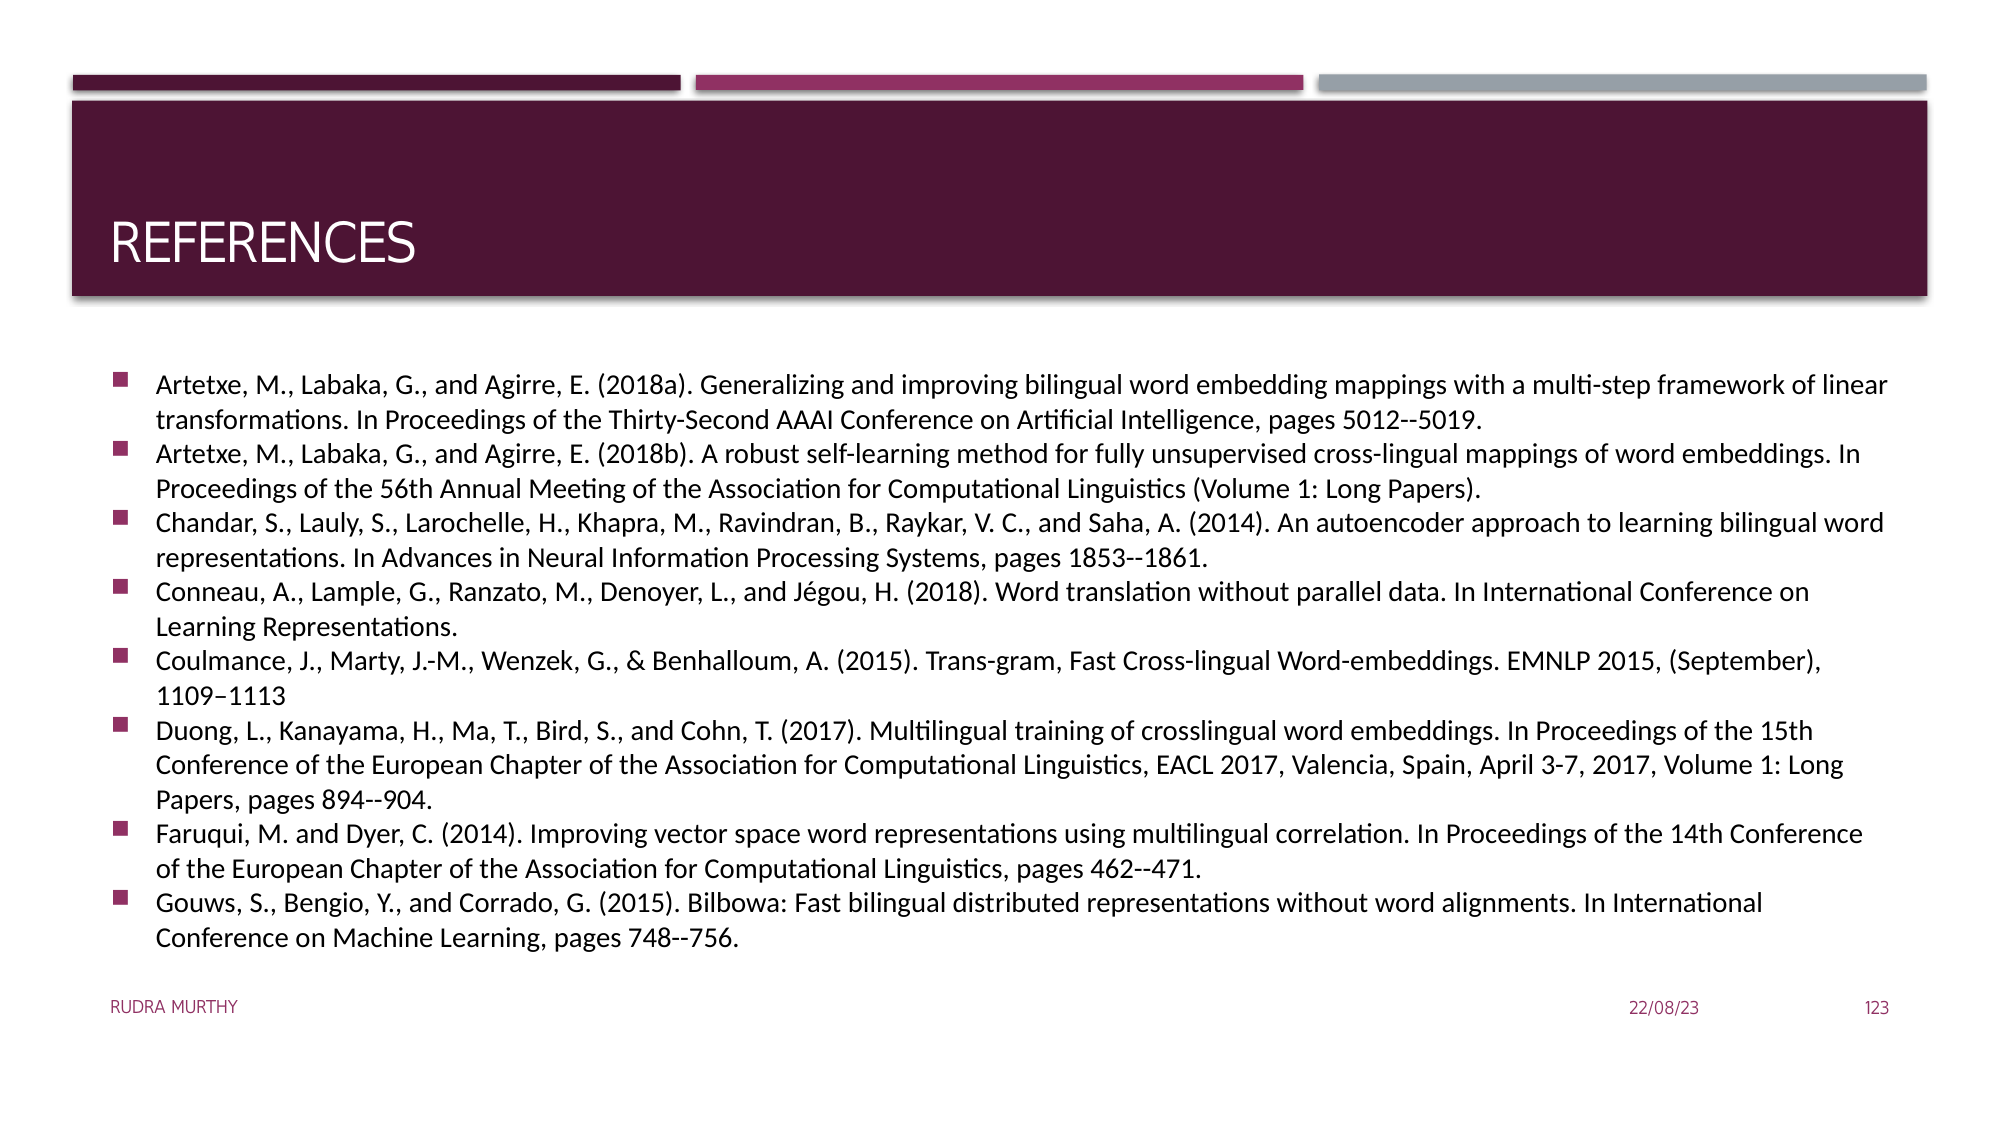

# References
Artetxe, M., Labaka, G., and Agirre, E. (2018a). Generalizing and improving bilingual word embedding mappings with a multi-step framework of linear transformations. In Proceedings of the Thirty-Second AAAI Conference on Artificial Intelligence, pages 5012--5019.
Artetxe, M., Labaka, G., and Agirre, E. (2018b). A robust self-learning method for fully unsupervised cross-lingual mappings of word embeddings. In Proceedings of the 56th Annual Meeting of the Association for Computational Linguistics (Volume 1: Long Papers).
Chandar, S., Lauly, S., Larochelle, H., Khapra, M., Ravindran, B., Raykar, V. C., and Saha, A. (2014). An autoencoder approach to learning bilingual word representations. In Advances in Neural Information Processing Systems, pages 1853--1861.
Conneau, A., Lample, G., Ranzato, M., Denoyer, L., and Jégou, H. (2018). Word translation without parallel data. In International Conference on Learning Representations.
Coulmance, J., Marty, J.-M., Wenzek, G., & Benhalloum, A. (2015). Trans-gram, Fast Cross-lingual Word-embeddings. EMNLP 2015, (September), 1109–1113
Duong, L., Kanayama, H., Ma, T., Bird, S., and Cohn, T. (2017). Multilingual training of crosslingual word embeddings. In Proceedings of the 15th Conference of the European Chapter of the Association for Computational Linguistics, EACL 2017, Valencia, Spain, April 3-7, 2017, Volume 1: Long Papers, pages 894--904.
Faruqui, M. and Dyer, C. (2014). Improving vector space word representations using multilingual correlation. In Proceedings of the 14th Conference of the European Chapter of the Association for Computational Linguistics, pages 462--471.
Gouws, S., Bengio, Y., and Corrado, G. (2015). Bilbowa: Fast bilingual distributed representations without word alignments. In International Conference on Machine Learning, pages 748--756.
Rudra Murthy
22/08/23
123